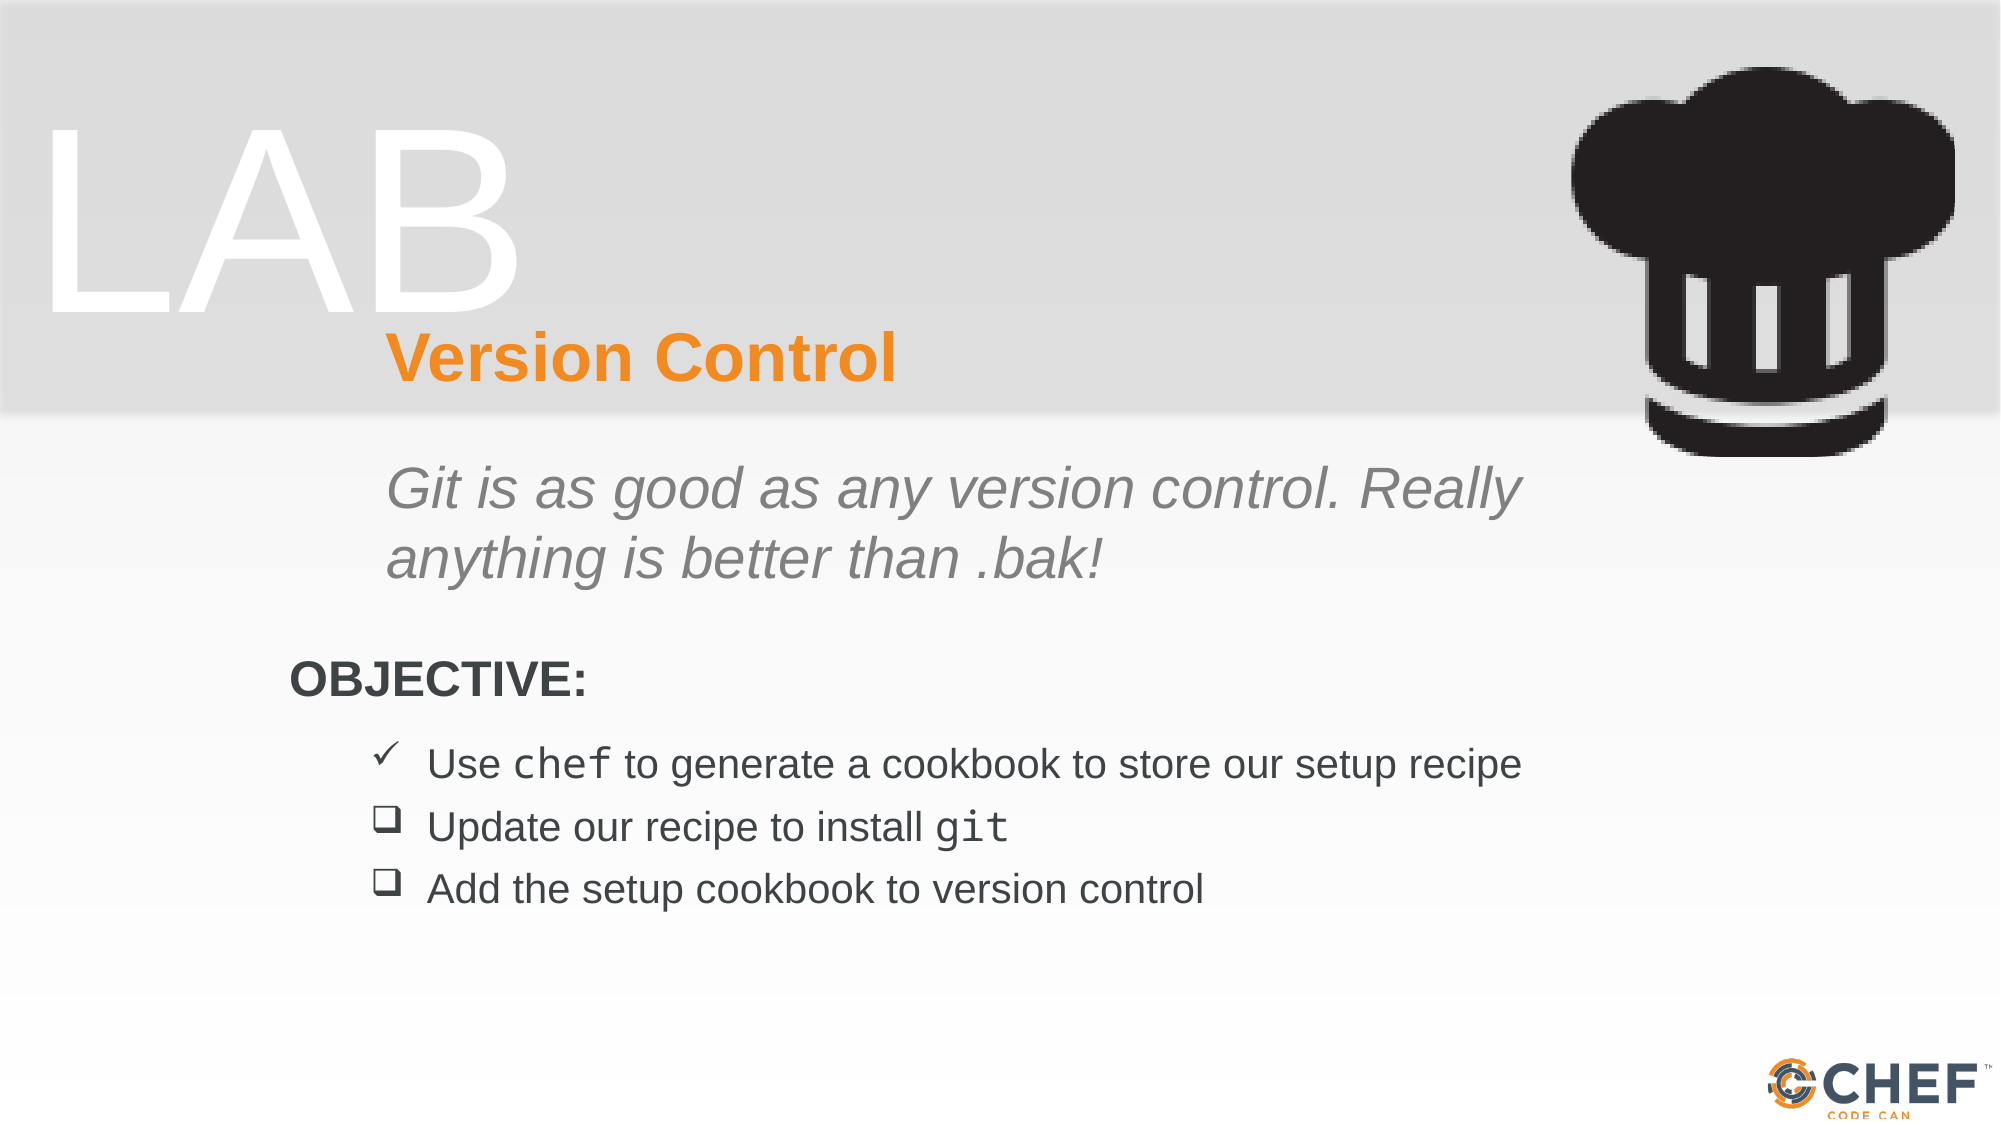

# Version Control
Git is as good as any version control. Really anything is better than .bak!
Use chef to generate a cookbook to store our setup recipe
Update our recipe to install git
Add the setup cookbook to version control